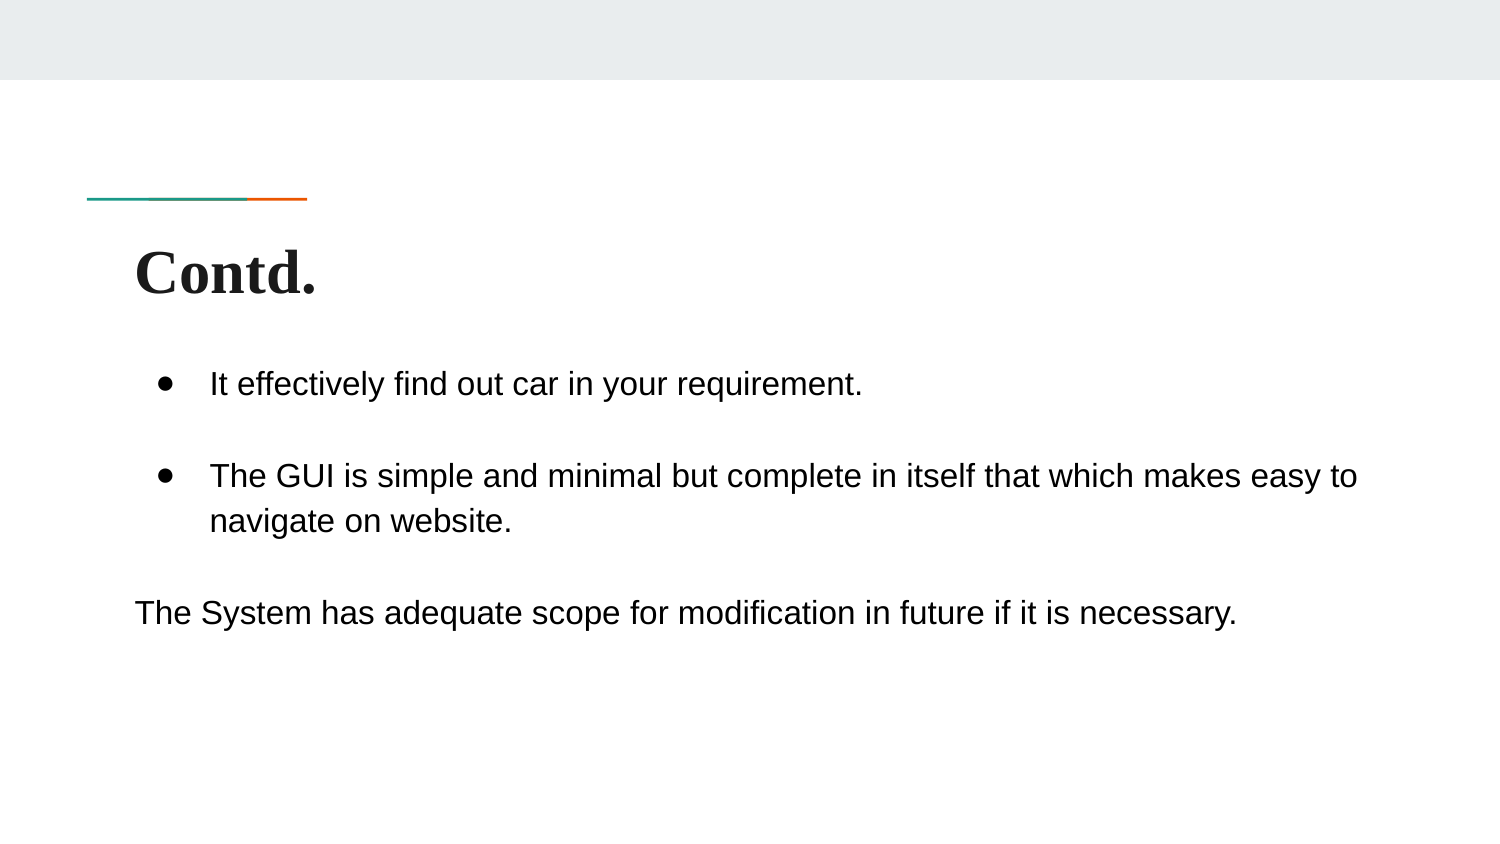

# Contd.
It effectively find out car in your requirement.

The GUI is simple and minimal but complete in itself that which makes easy to navigate on website.

The System has adequate scope for modification in future if it is necessary.